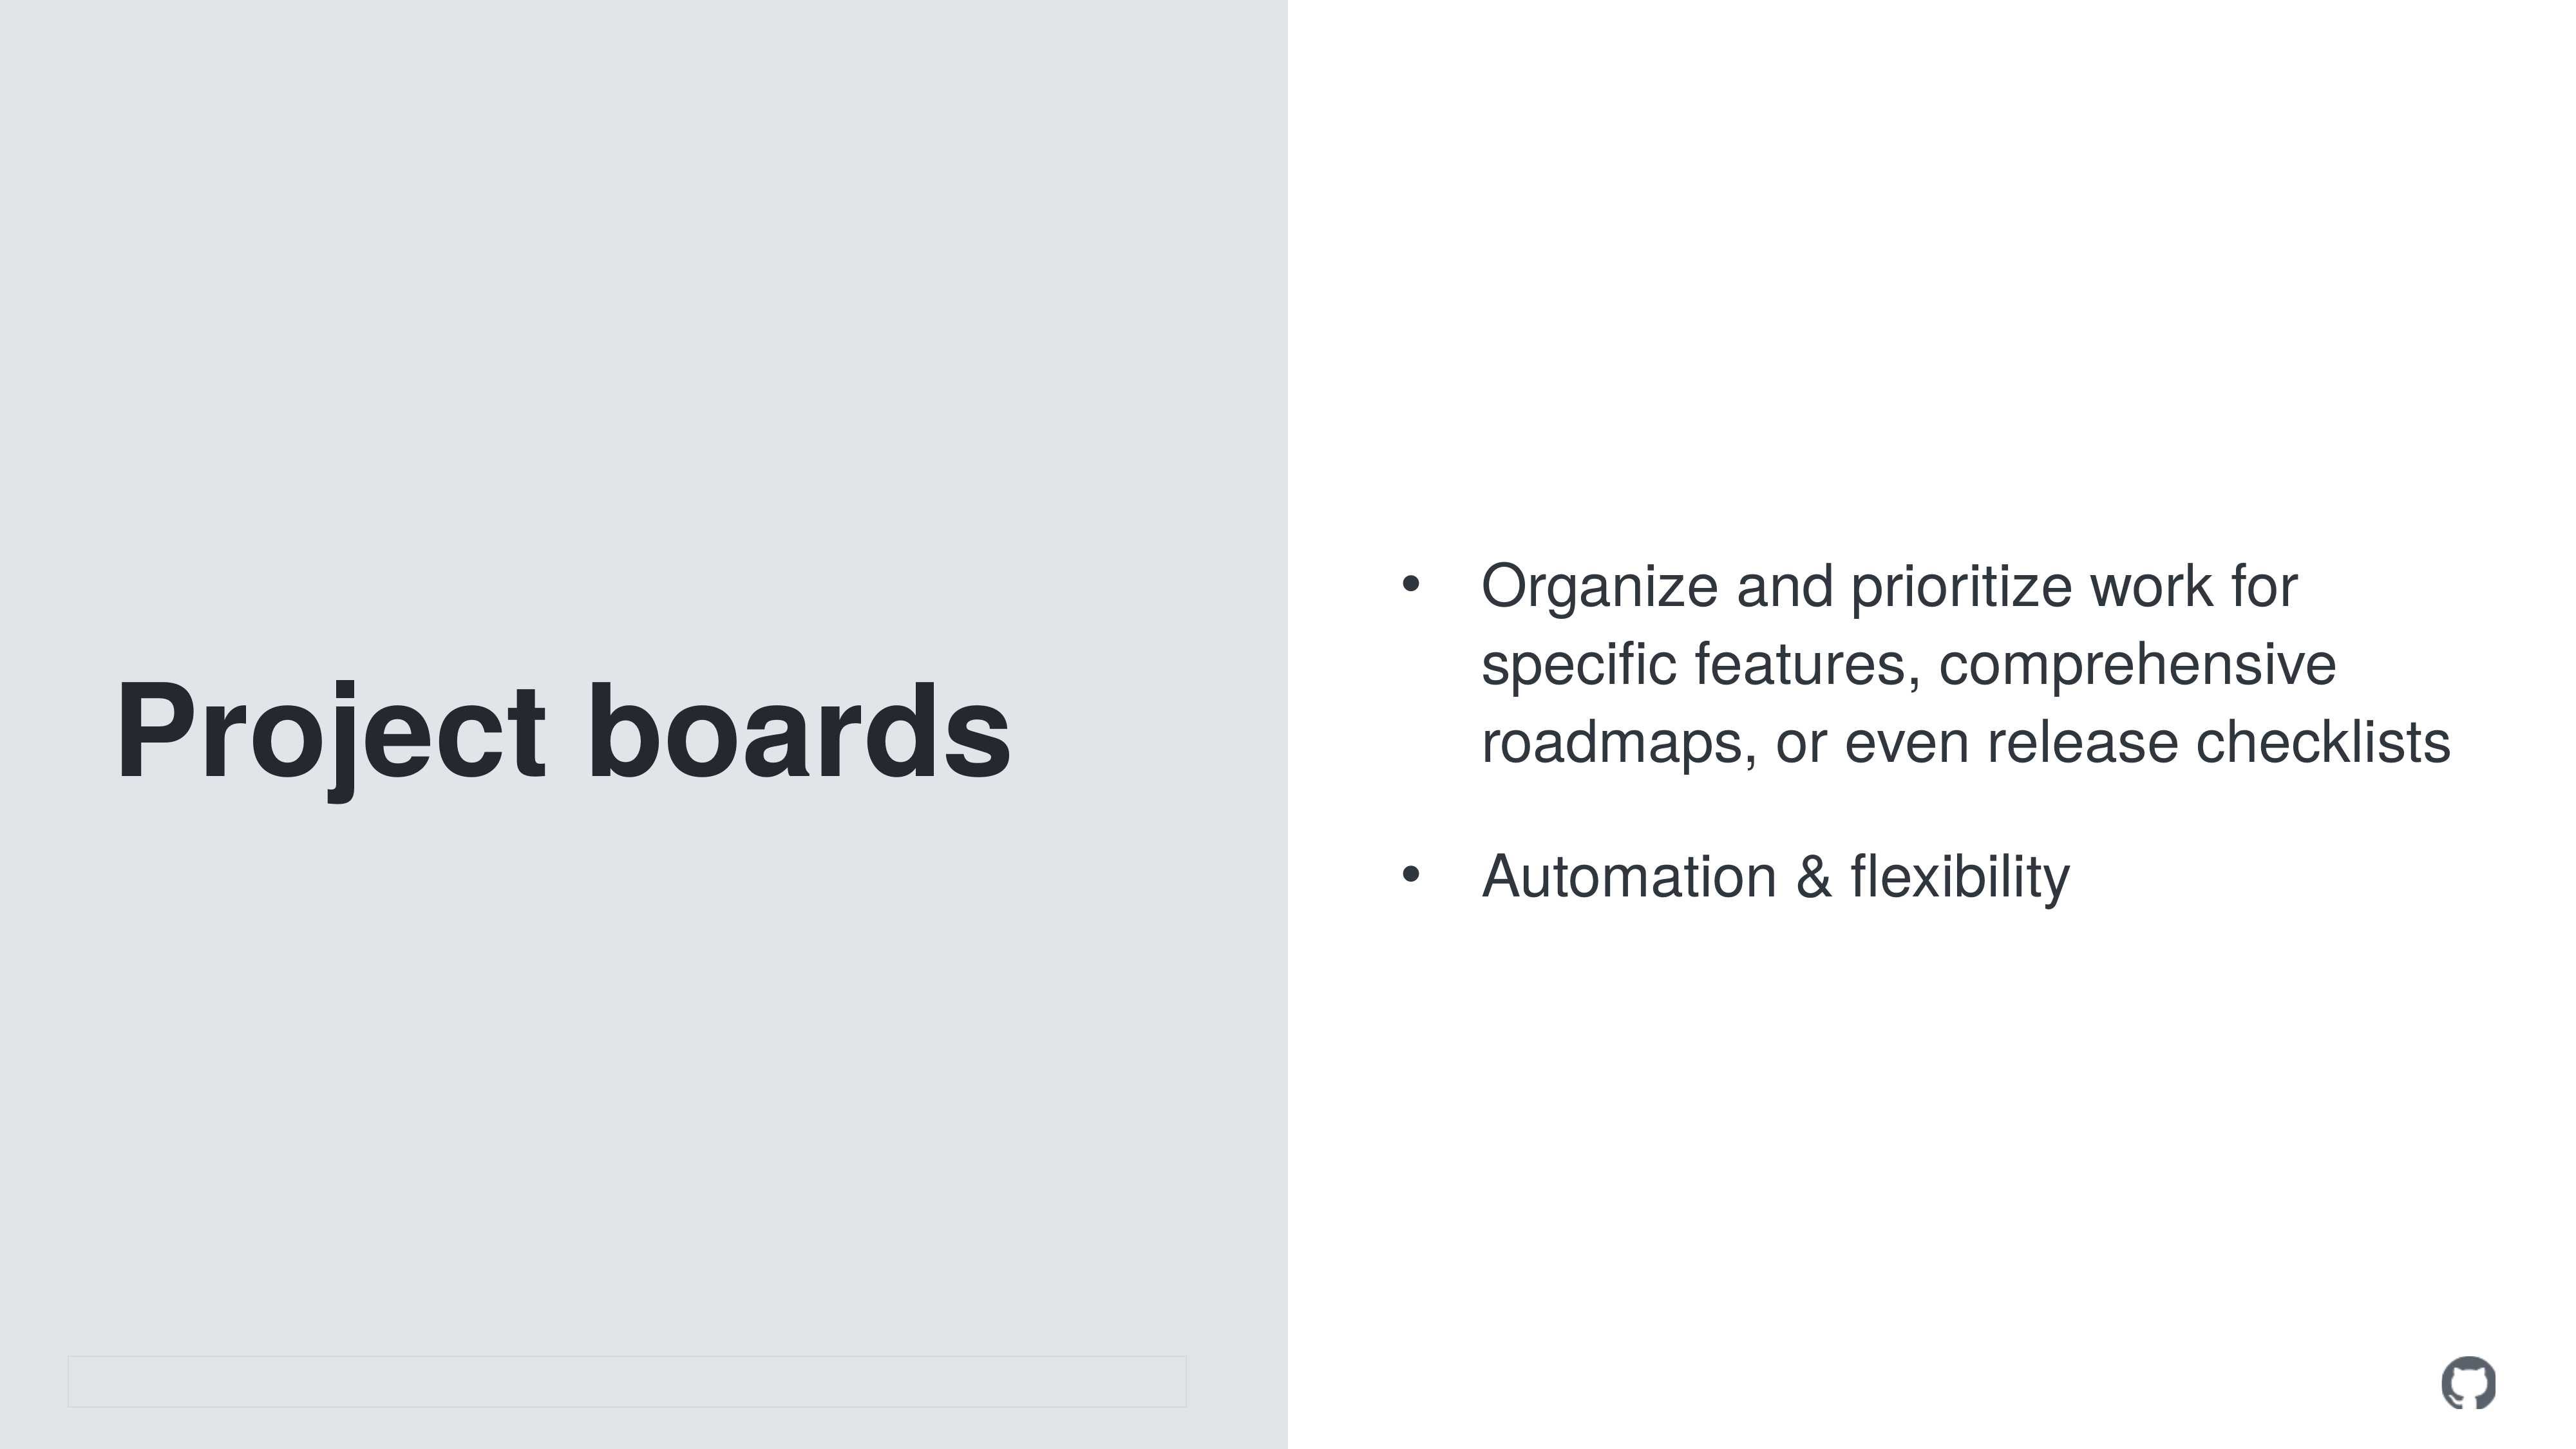

# Project boards
Organize and prioritize work for specific features, comprehensive roadmaps, or even release checklists
Automation & flexibility